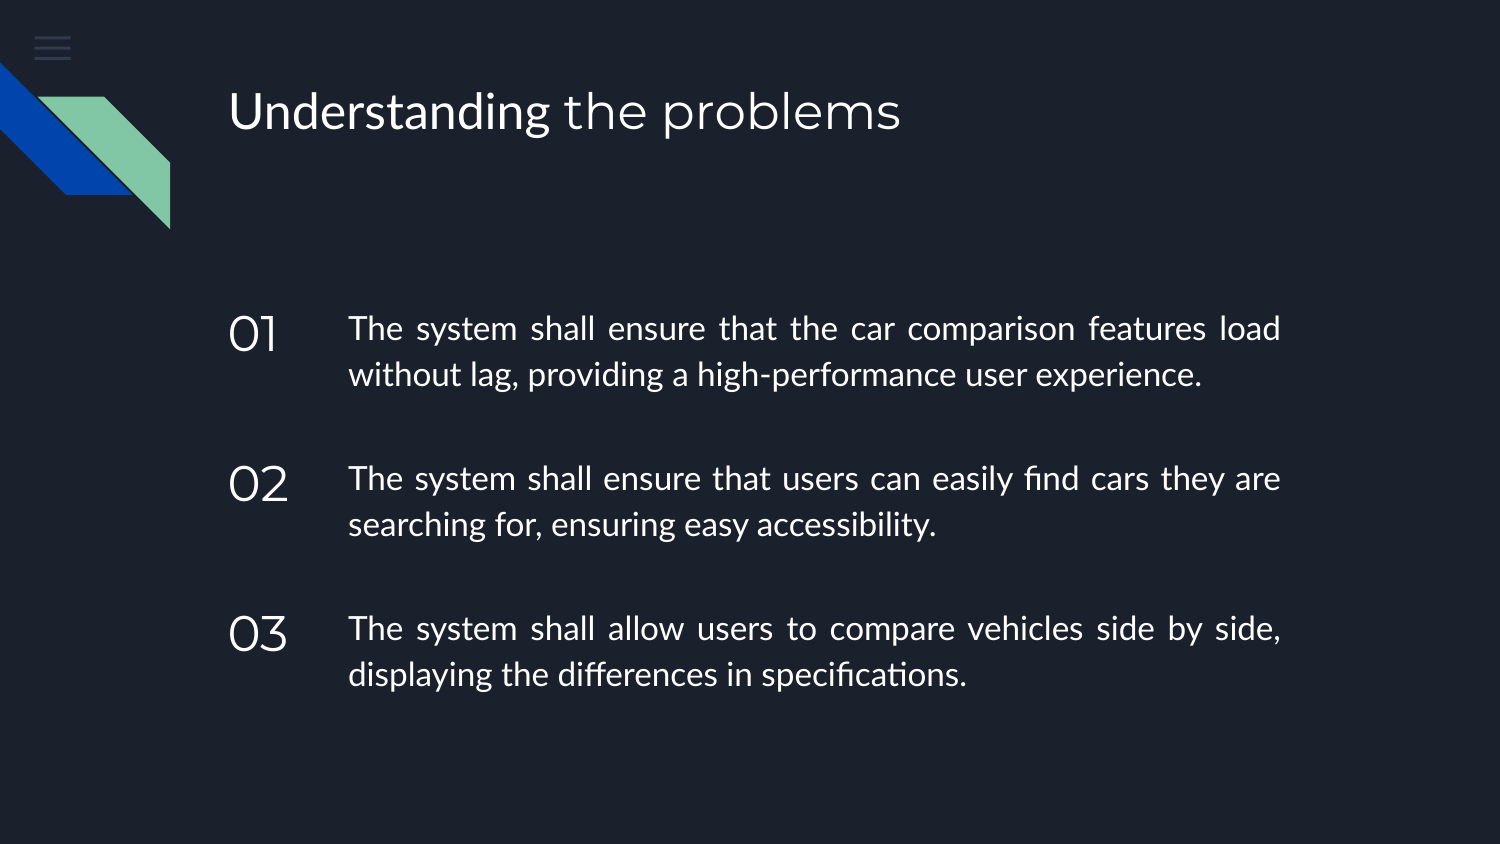

# Understanding the problems
01

The system shall ensure that the car comparison features load without lag, providing a high-performance user experience.
02

The system shall ensure that users can easily find cars they are searching for, ensuring easy accessibility.
03
The system shall allow users to compare vehicles side by side, displaying the differences in specifications.